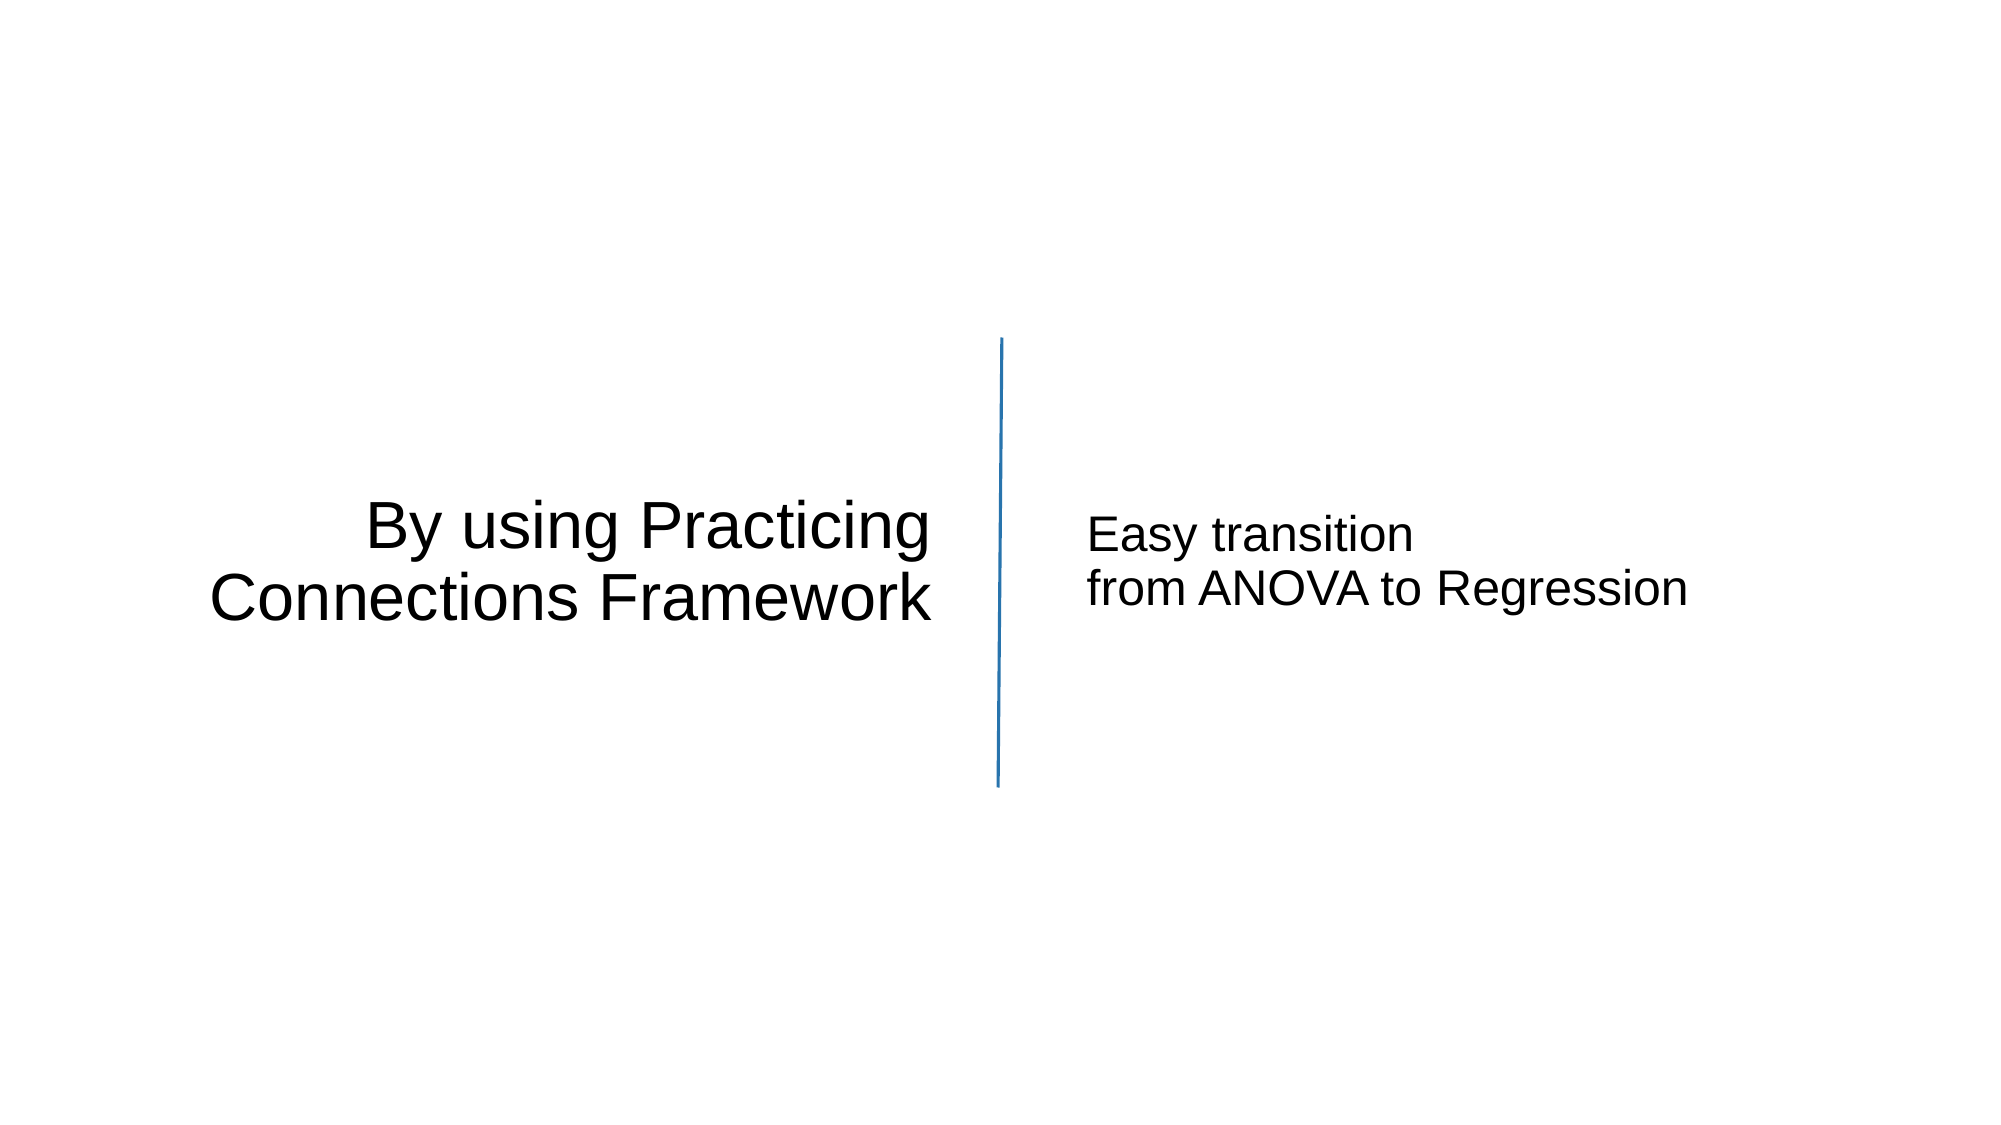

# By using Practicing Connections Framework
Easy transition
from ANOVA to Regression